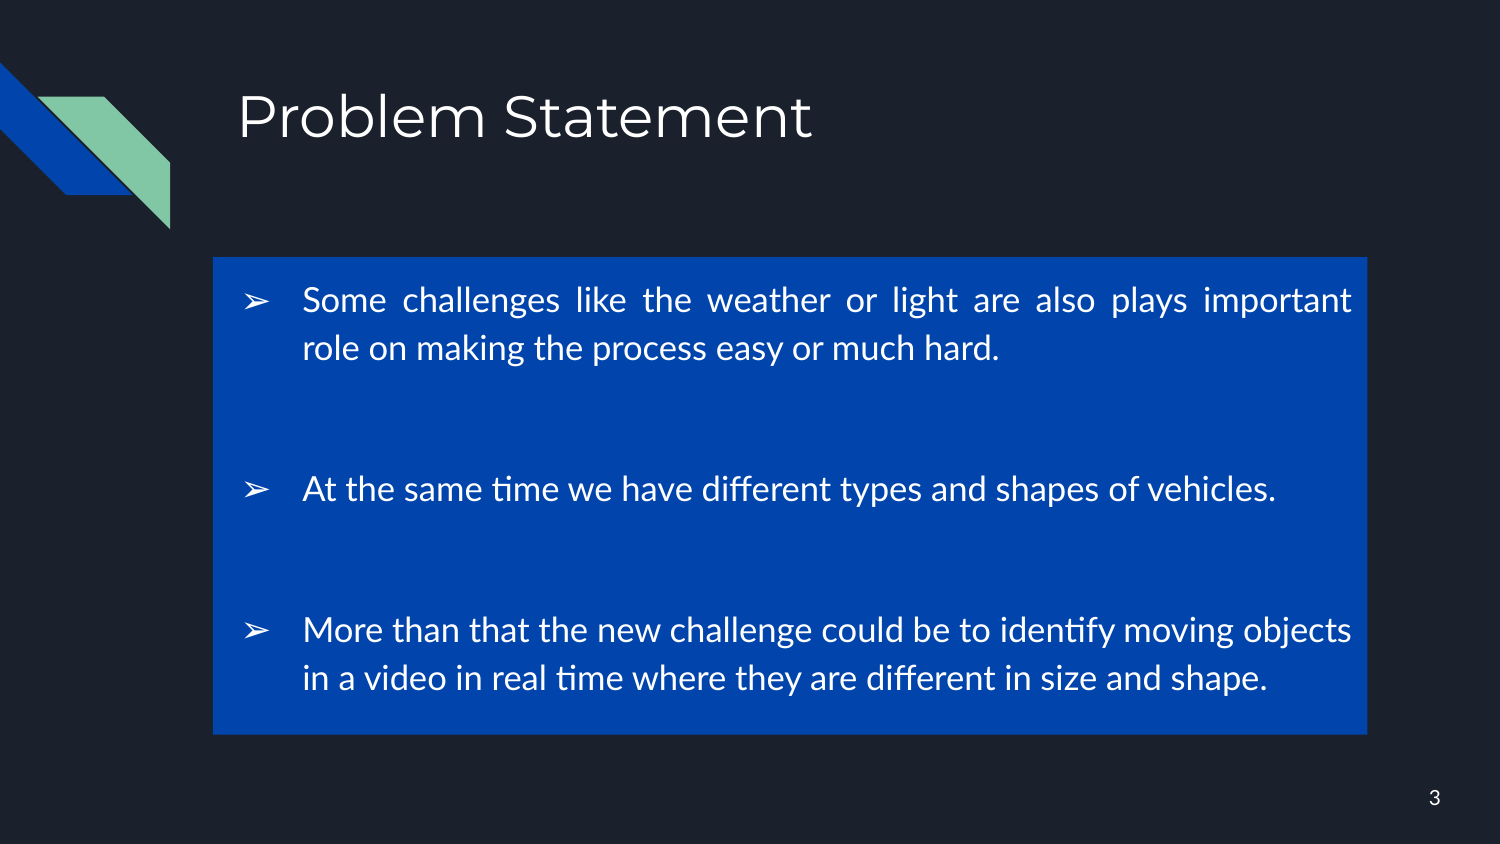

# Problem Statement
Some challenges like the weather or light are also plays important role on making the process easy or much hard.

At the same time we have different types and shapes of vehicles.

More than that the new challenge could be to identify moving objects in a video in real time where they are different in size and shape.
3